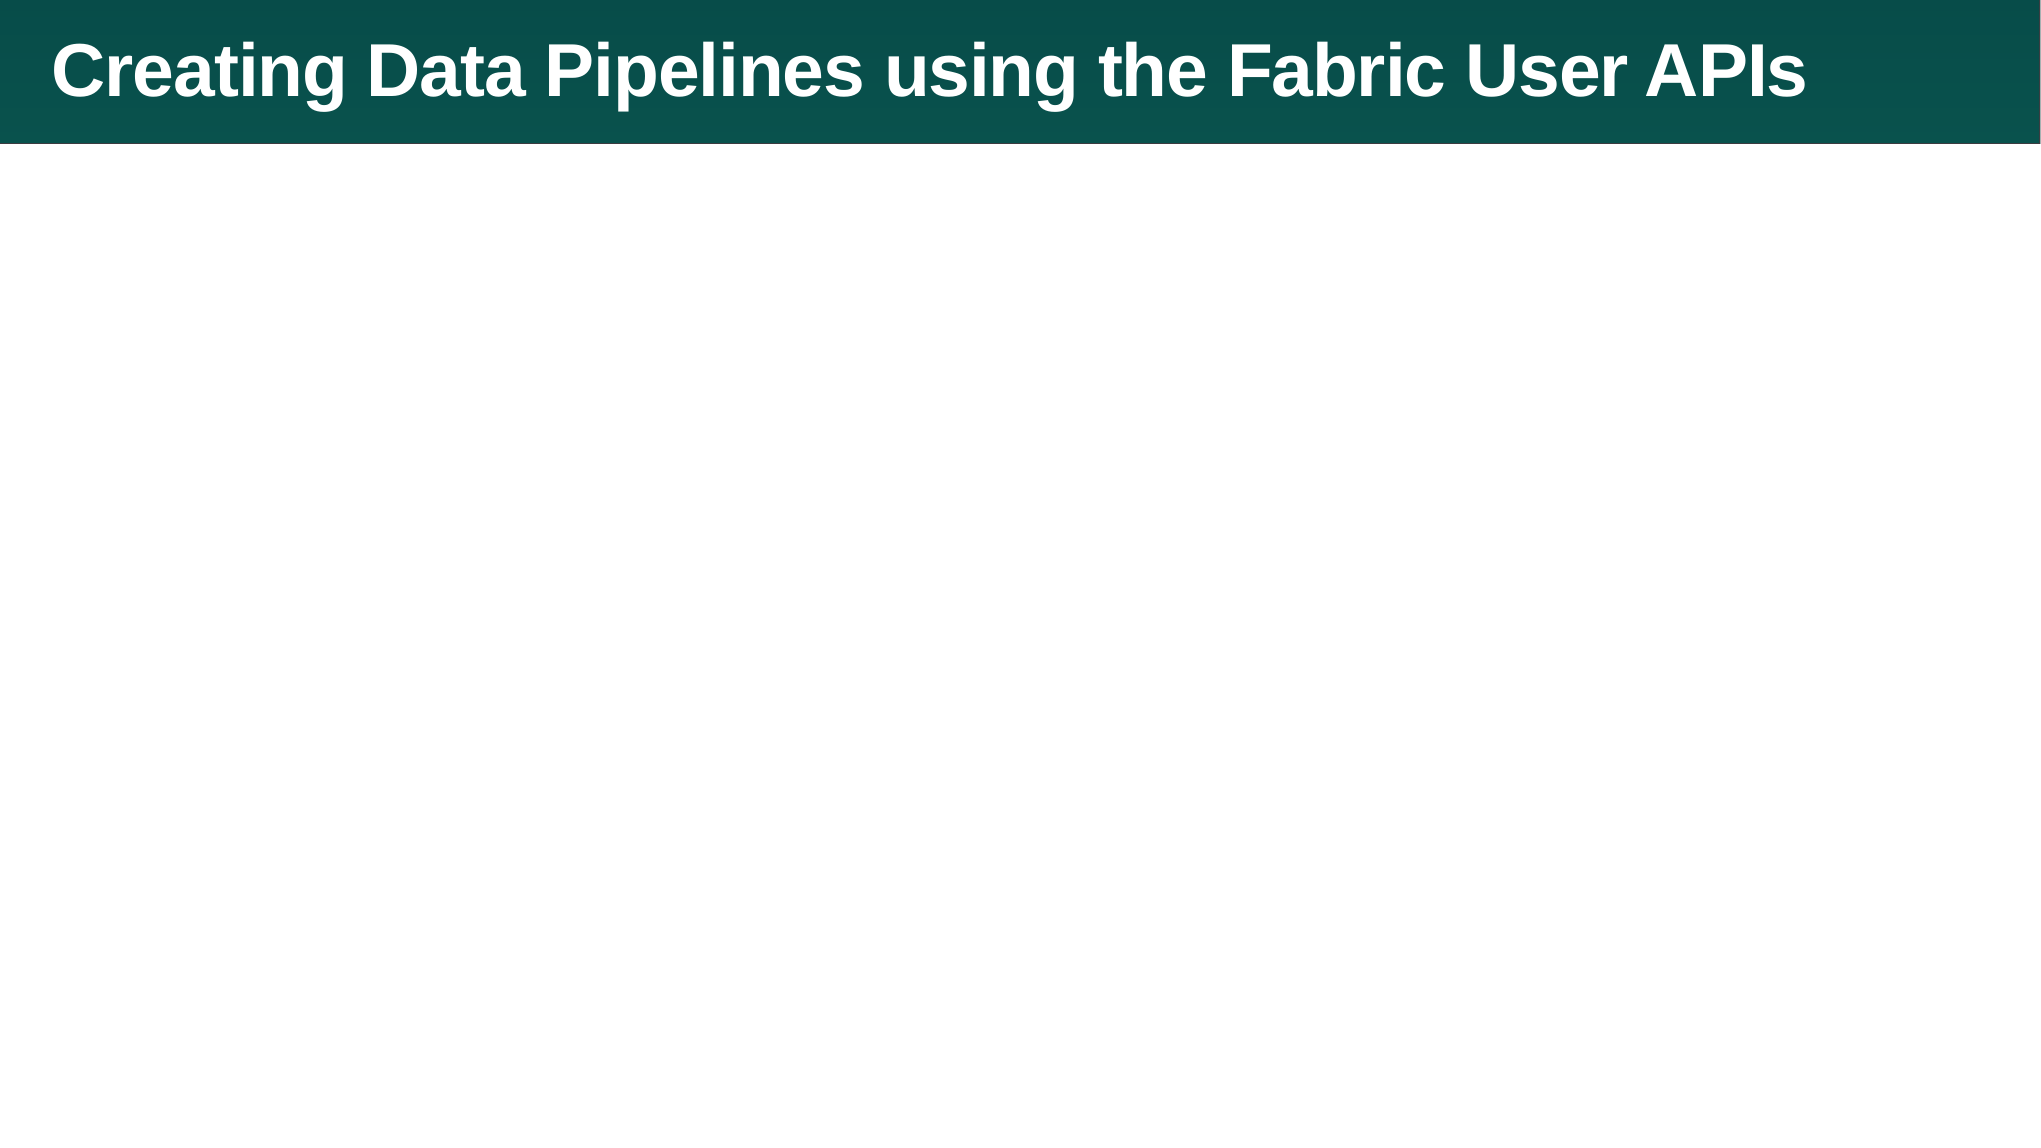

# Creating Data Pipelines using the Fabric User APIs